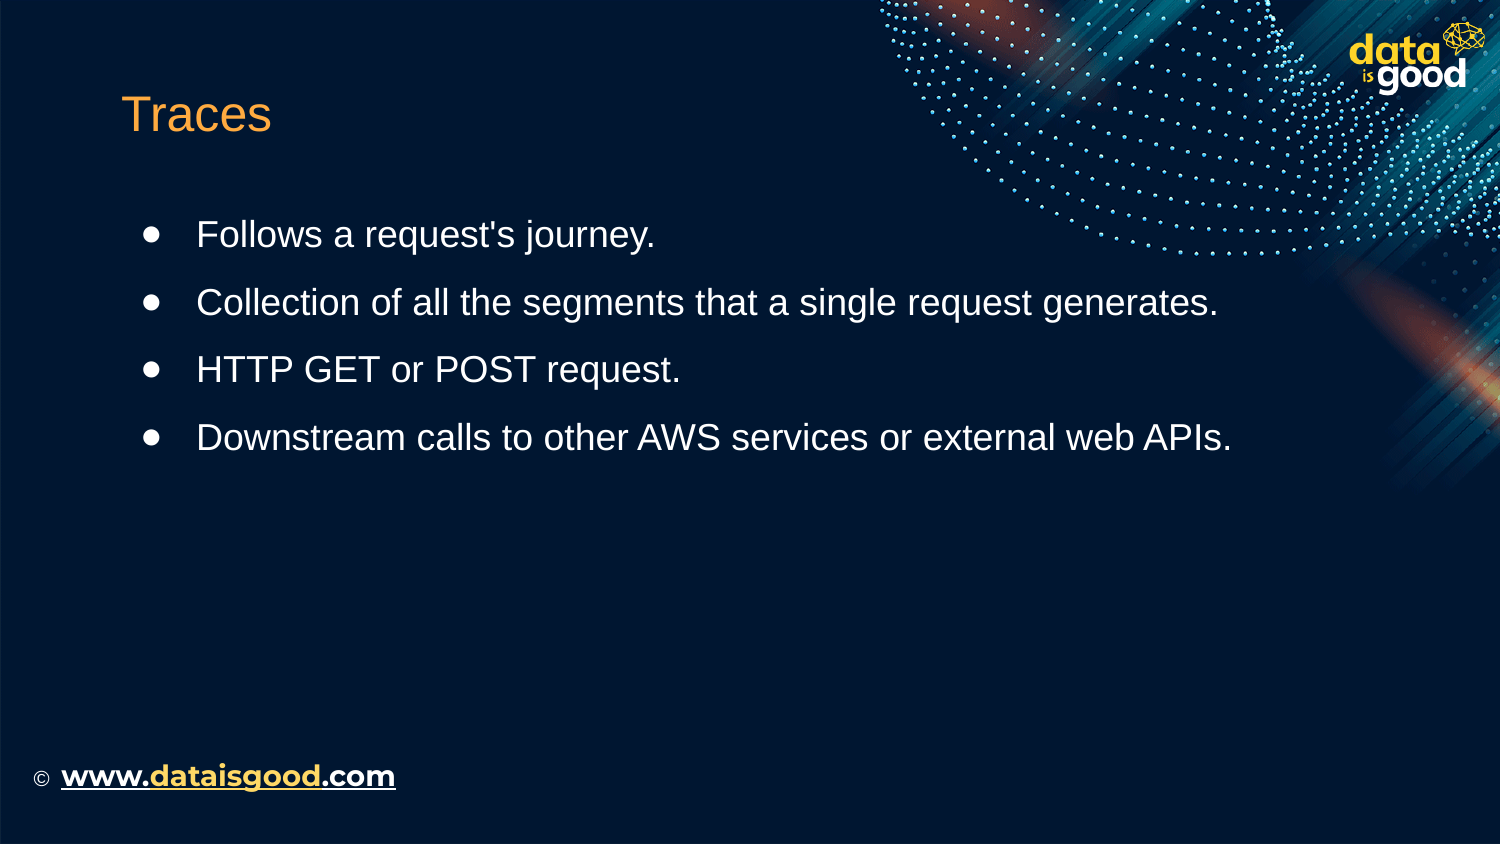

# Traces
Follows a request's journey.
Collection of all the segments that a single request generates.
HTTP GET or POST request.
Downstream calls to other AWS services or external web APIs.